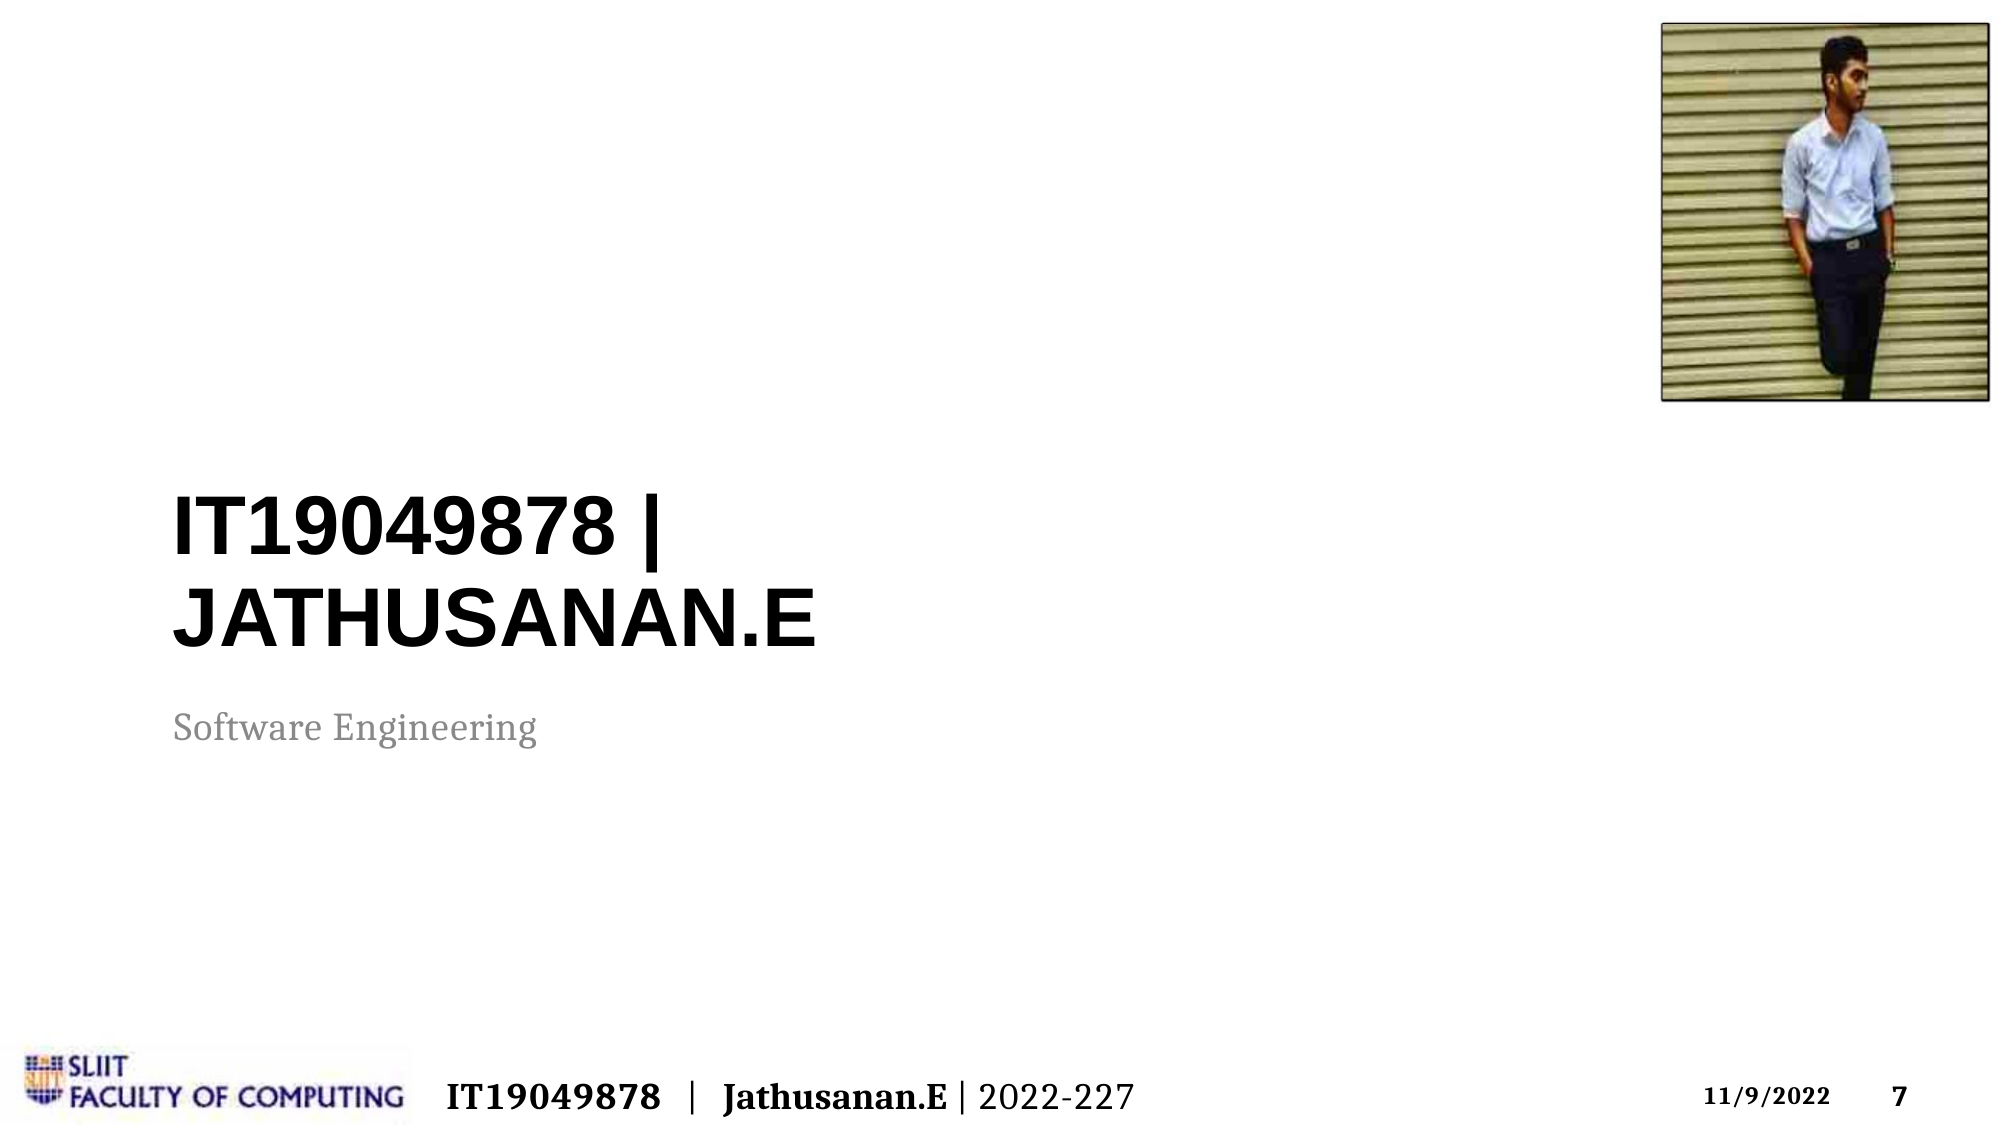

IT19049878 | JATHUSANAN.E
Software Engineering
IT19049878 | Jathusanan.E | 2022-227
7
11/9/2022